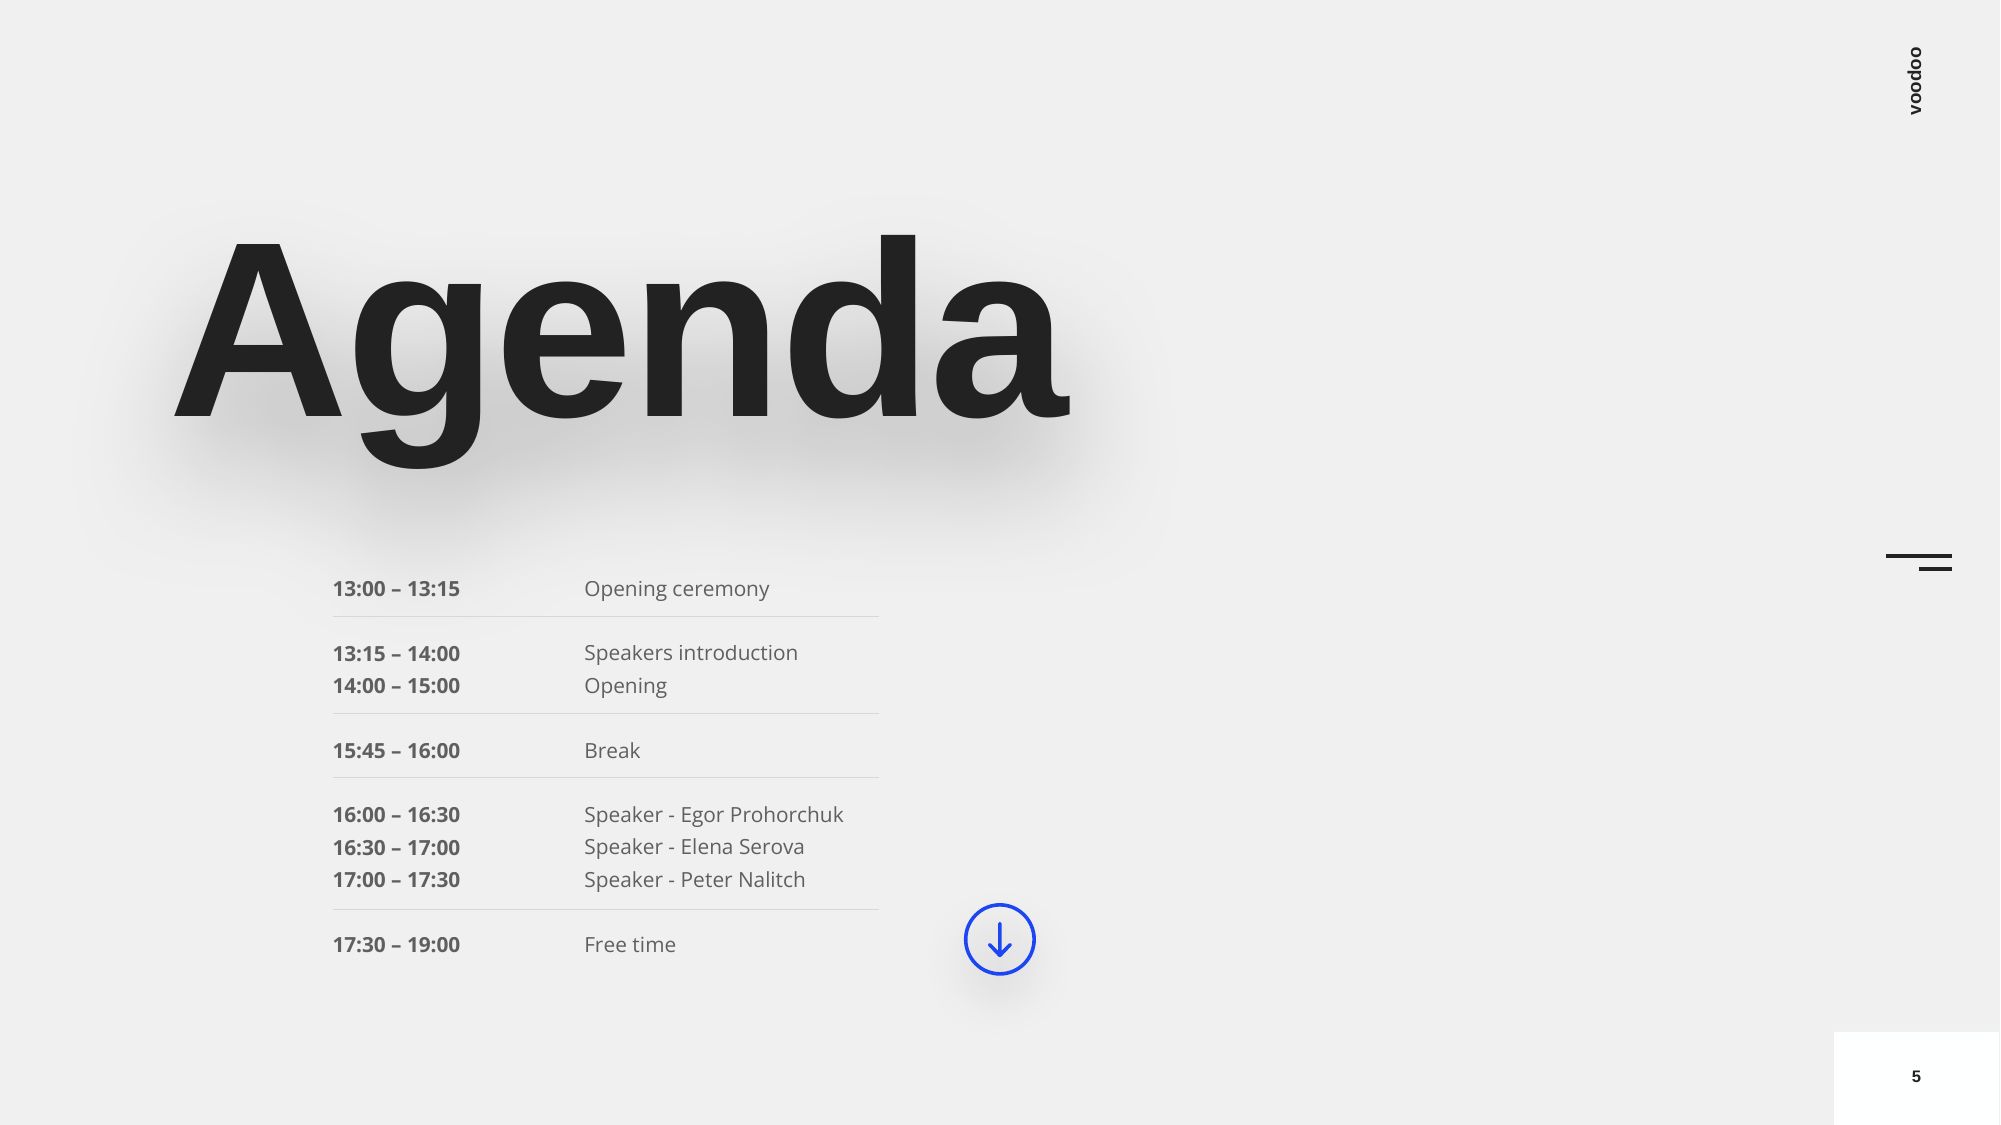

# Agenda
13:00 – 13:15
Opening ceremony
Speakers introduction
Opening
13:15 – 14:00
14:00 – 15:00
Break
15:45 – 16:00
Speaker - Egor Prohorchuk
Speaker - Elena Serova
Speaker - Peter Nalitch
16:00 – 16:30
16:30 – 17:00
17:00 – 17:30

Free time
17:30 – 19:00